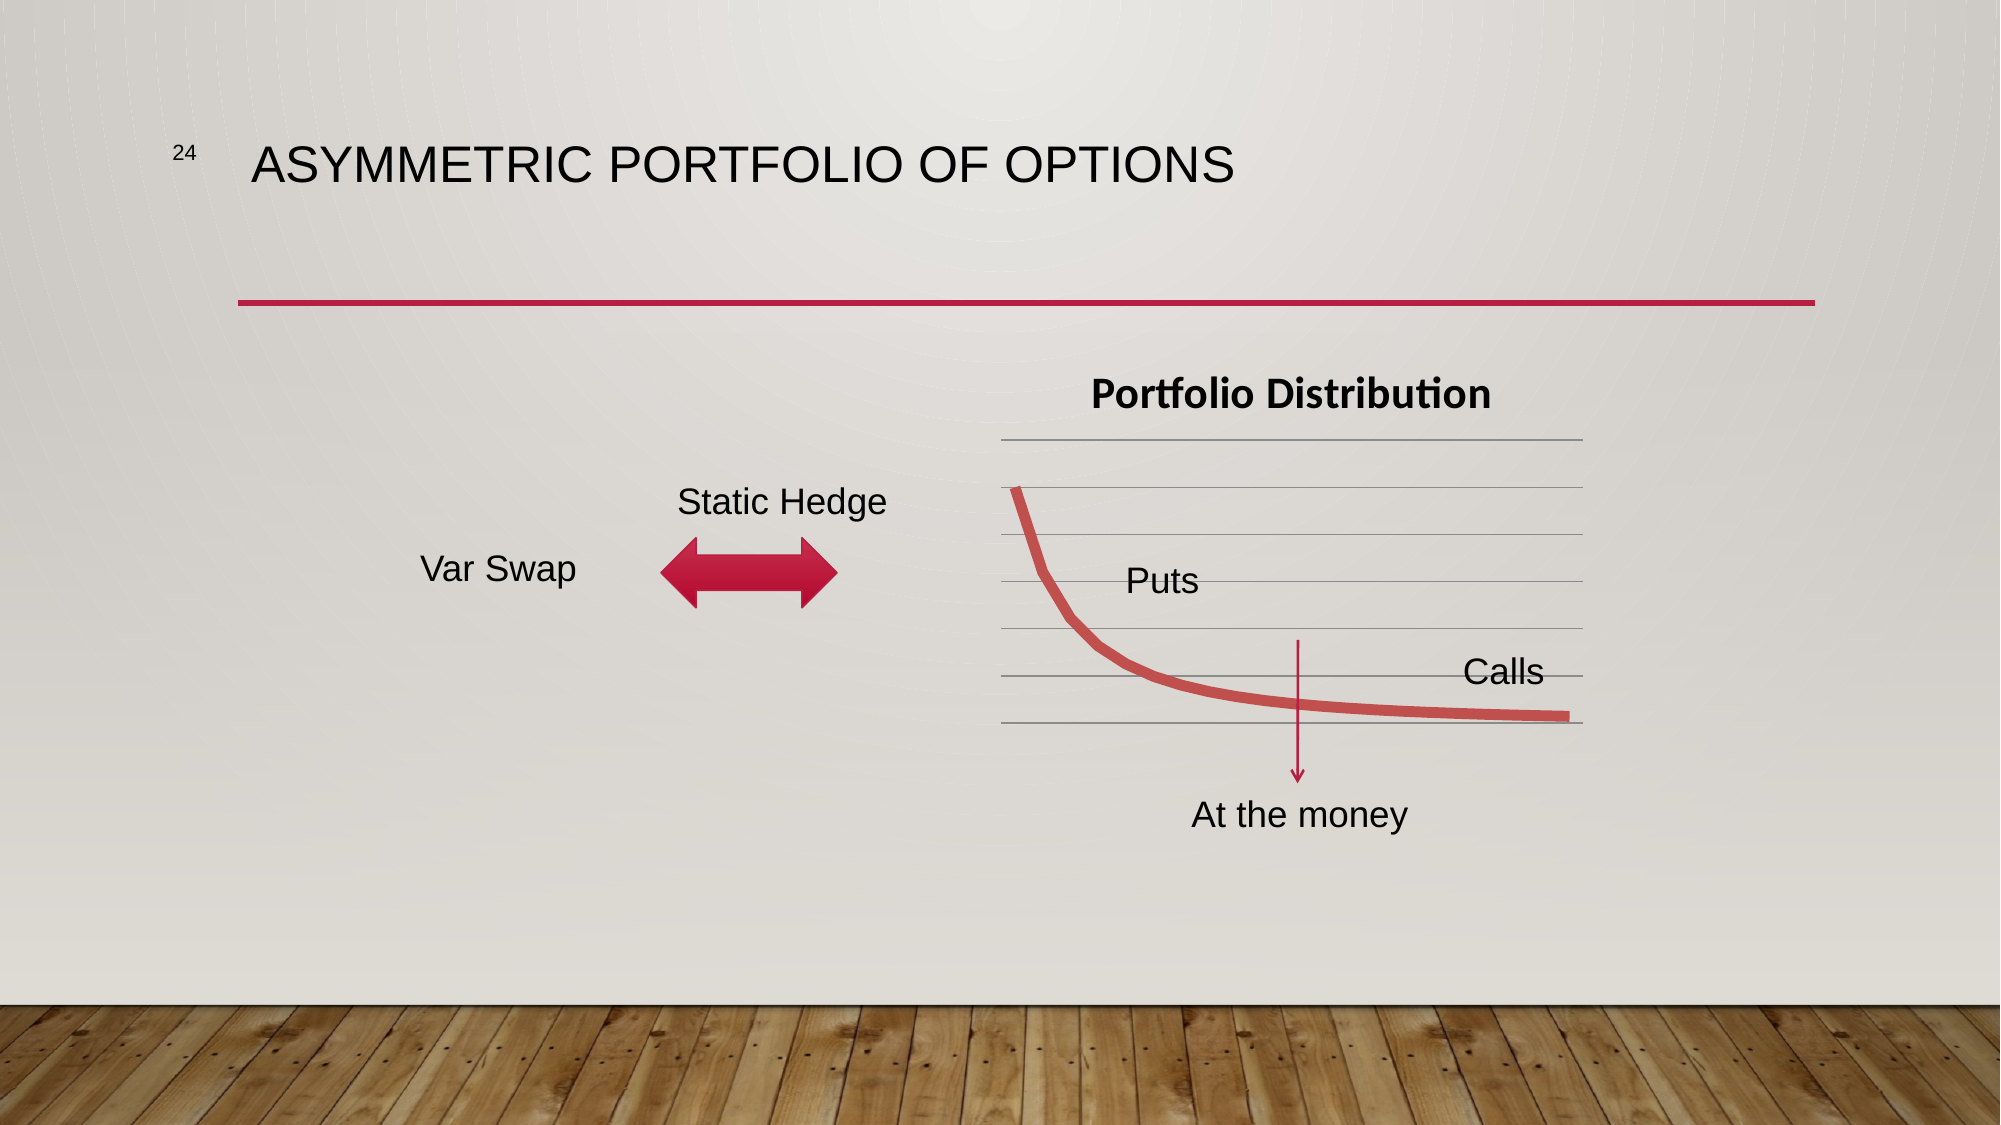

24
# Asymmetric Portfolio of Options

### Chart: Portfolio Distribution

| Category |  |
|---|---|
Static Hedge

Var Swap
Puts
Calls
At the money